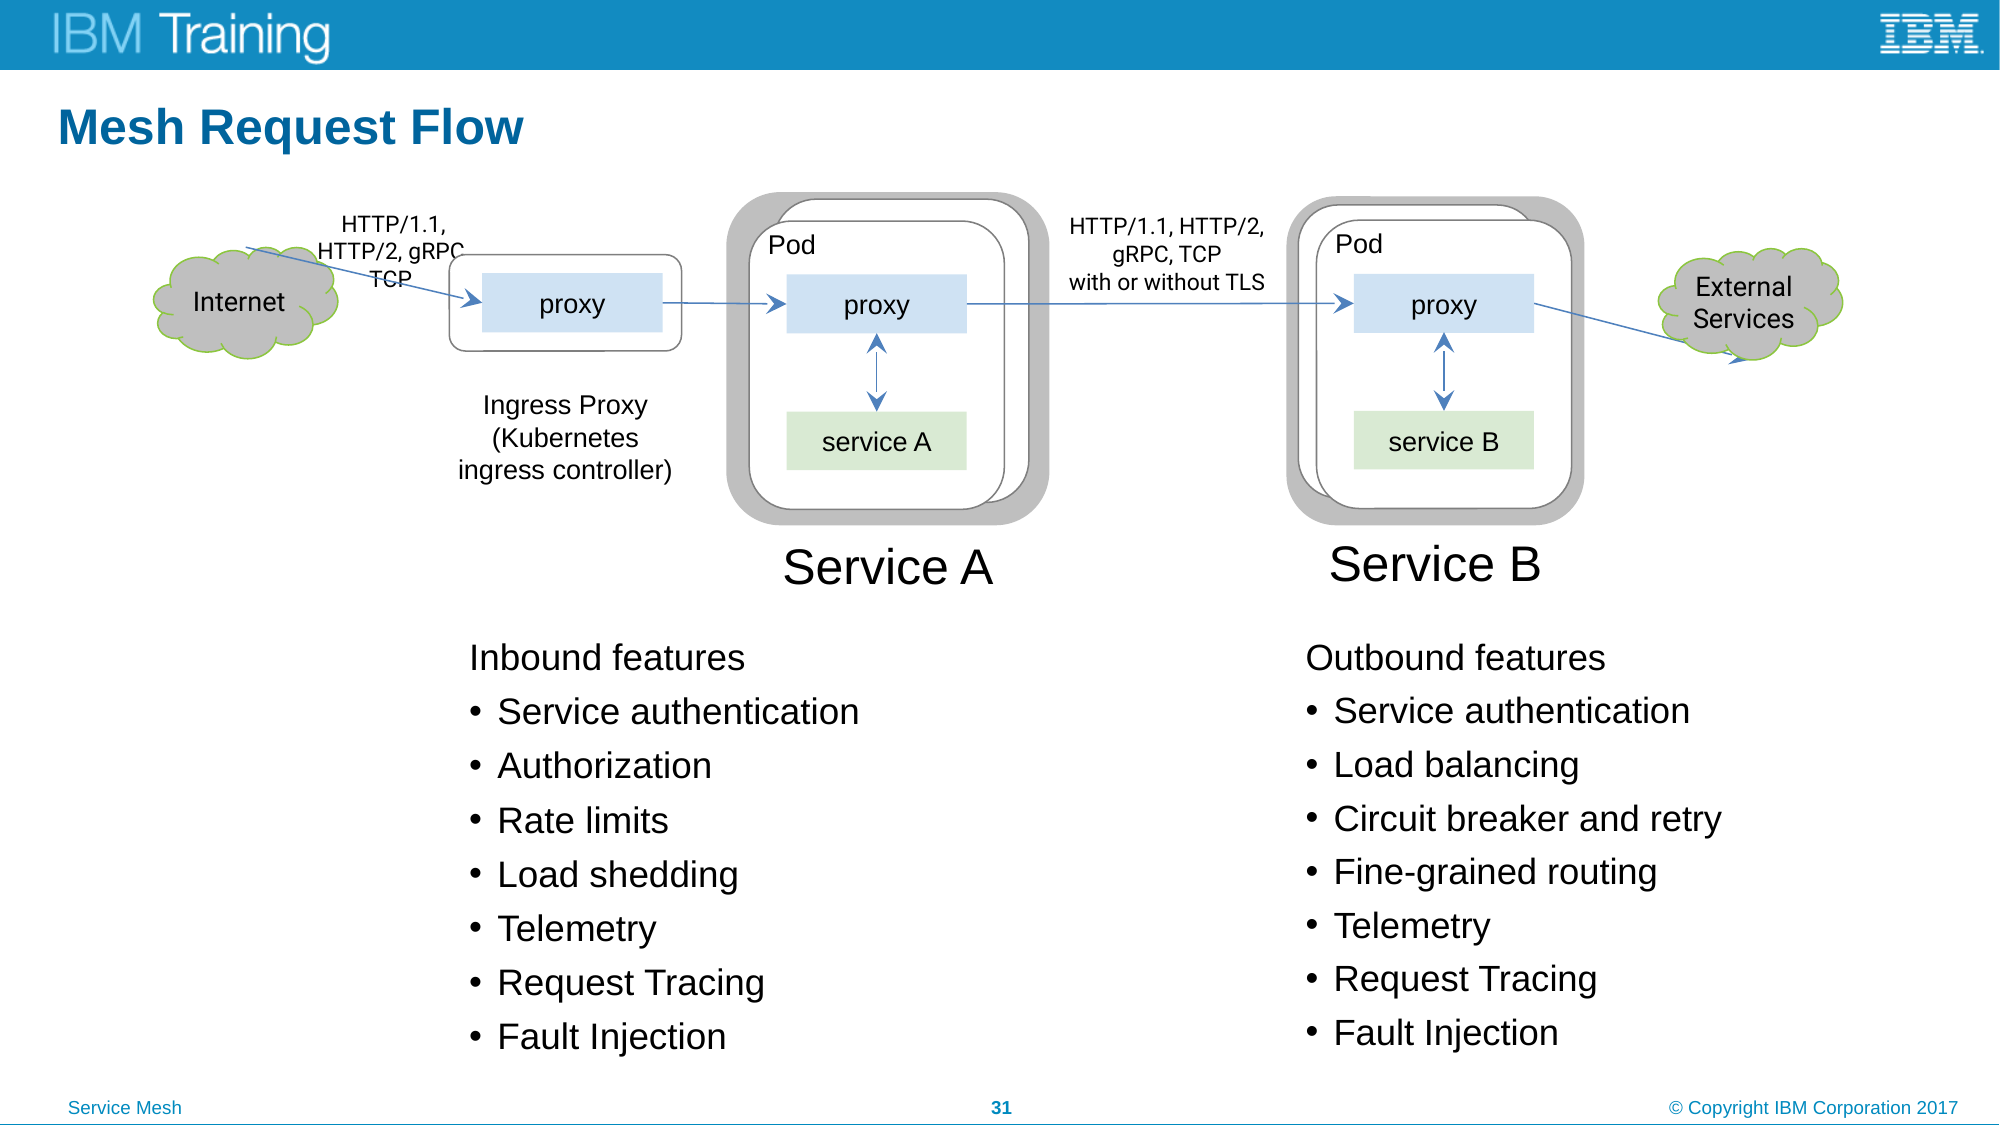

# Mesh Request Flow
HTTP/1.1, HTTP/2, gRPC, TCP

Pod

proxy
service A
Service A
HTTP/1.1, HTTP/2, gRPC, TCP
with or without TLS

Pod

proxy
service B
Service B
Internet
External Services

proxy
Ingress Proxy
(Kubernetes ingress controller)
Inbound features
Service authentication
Authorization
Rate limits
Load shedding
Telemetry
Request Tracing
Fault Injection

Outbound features
Service authentication
Load balancing
Circuit breaker and retry
Fine-grained routing
Telemetry
Request Tracing
Fault Injection

31
© Copyright IBM Corporation 2017